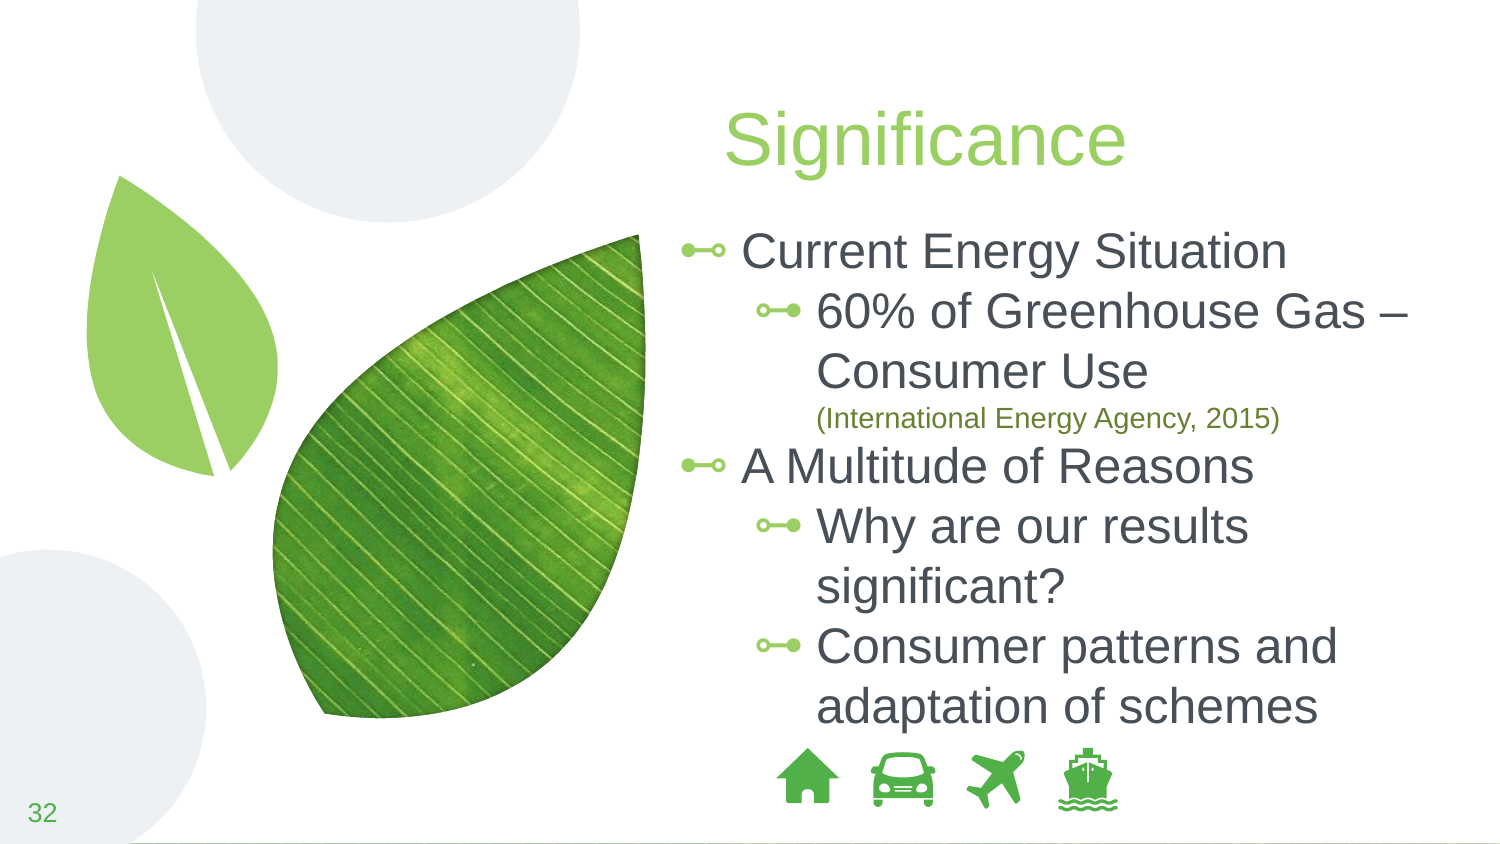

# Significance
Current Energy Situation
60% of Greenhouse Gas – Consumer Use
(International Energy Agency, 2015)
A Multitude of Reasons
Why are our results significant?
Consumer patterns and adaptation of schemes

32